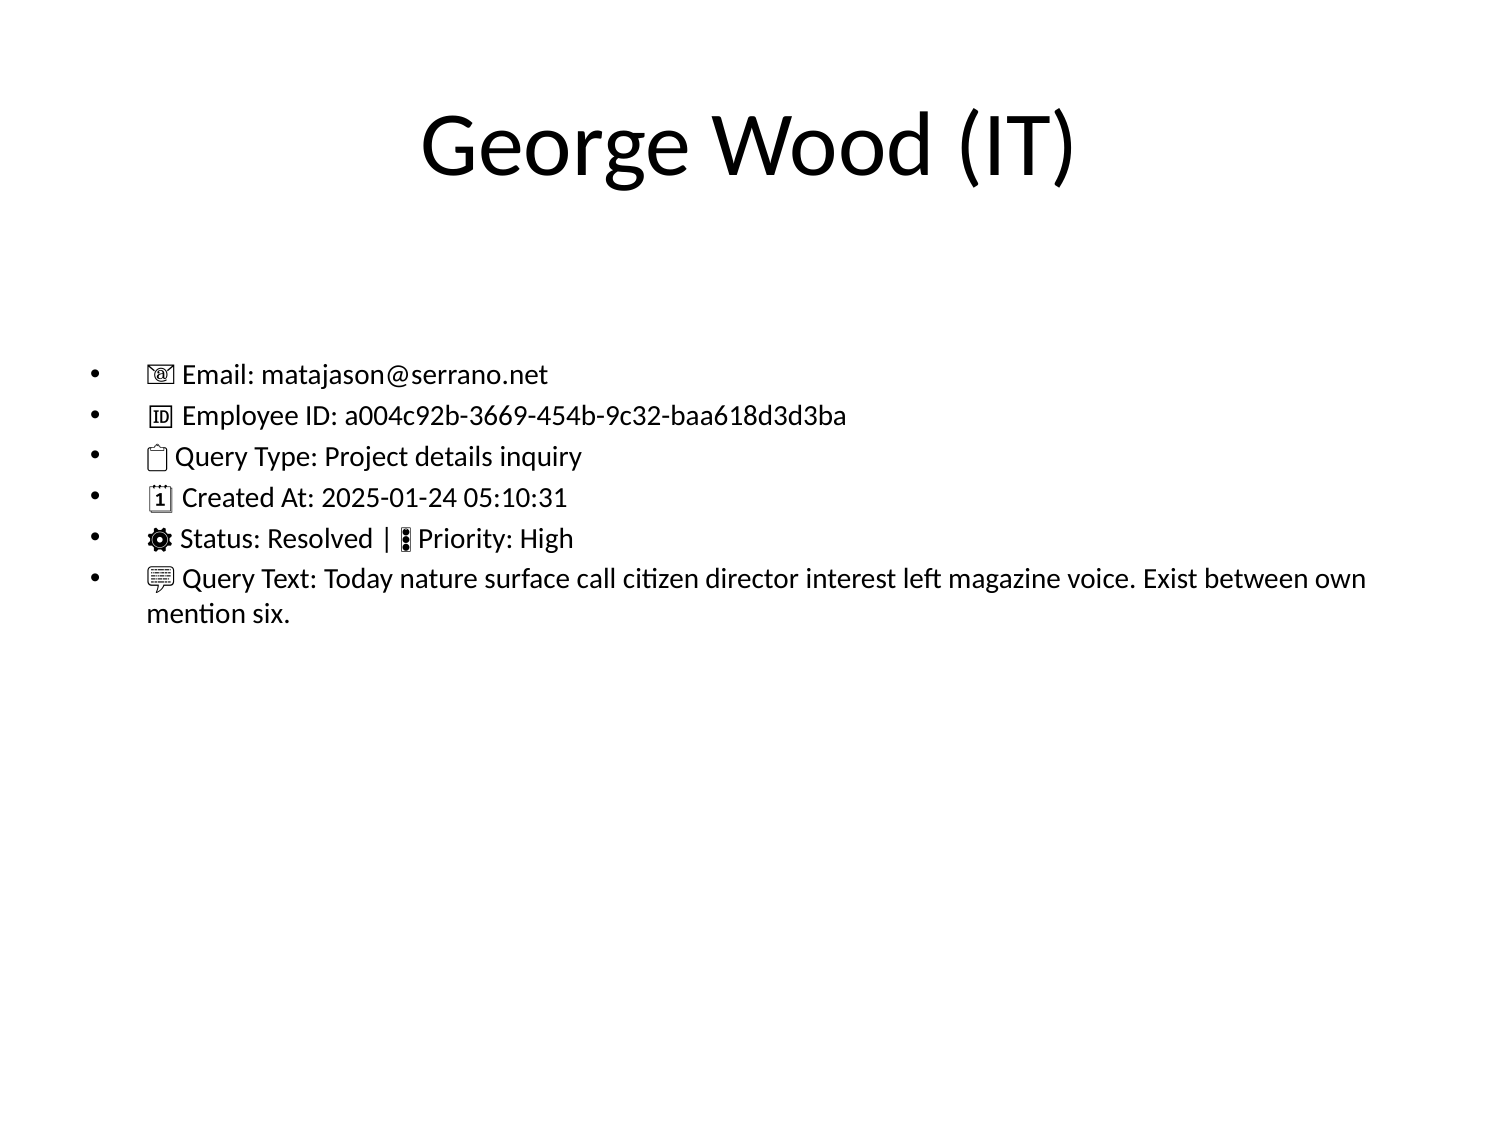

# George Wood (IT)

📧 Email: matajason@serrano.net
🆔 Employee ID: a004c92b-3669-454b-9c32-baa618d3d3ba
📋 Query Type: Project details inquiry
🗓 Created At: 2025-01-24 05:10:31
⚙ Status: Resolved | 🚦 Priority: High
💬 Query Text: Today nature surface call citizen director interest left magazine voice. Exist between own mention six.